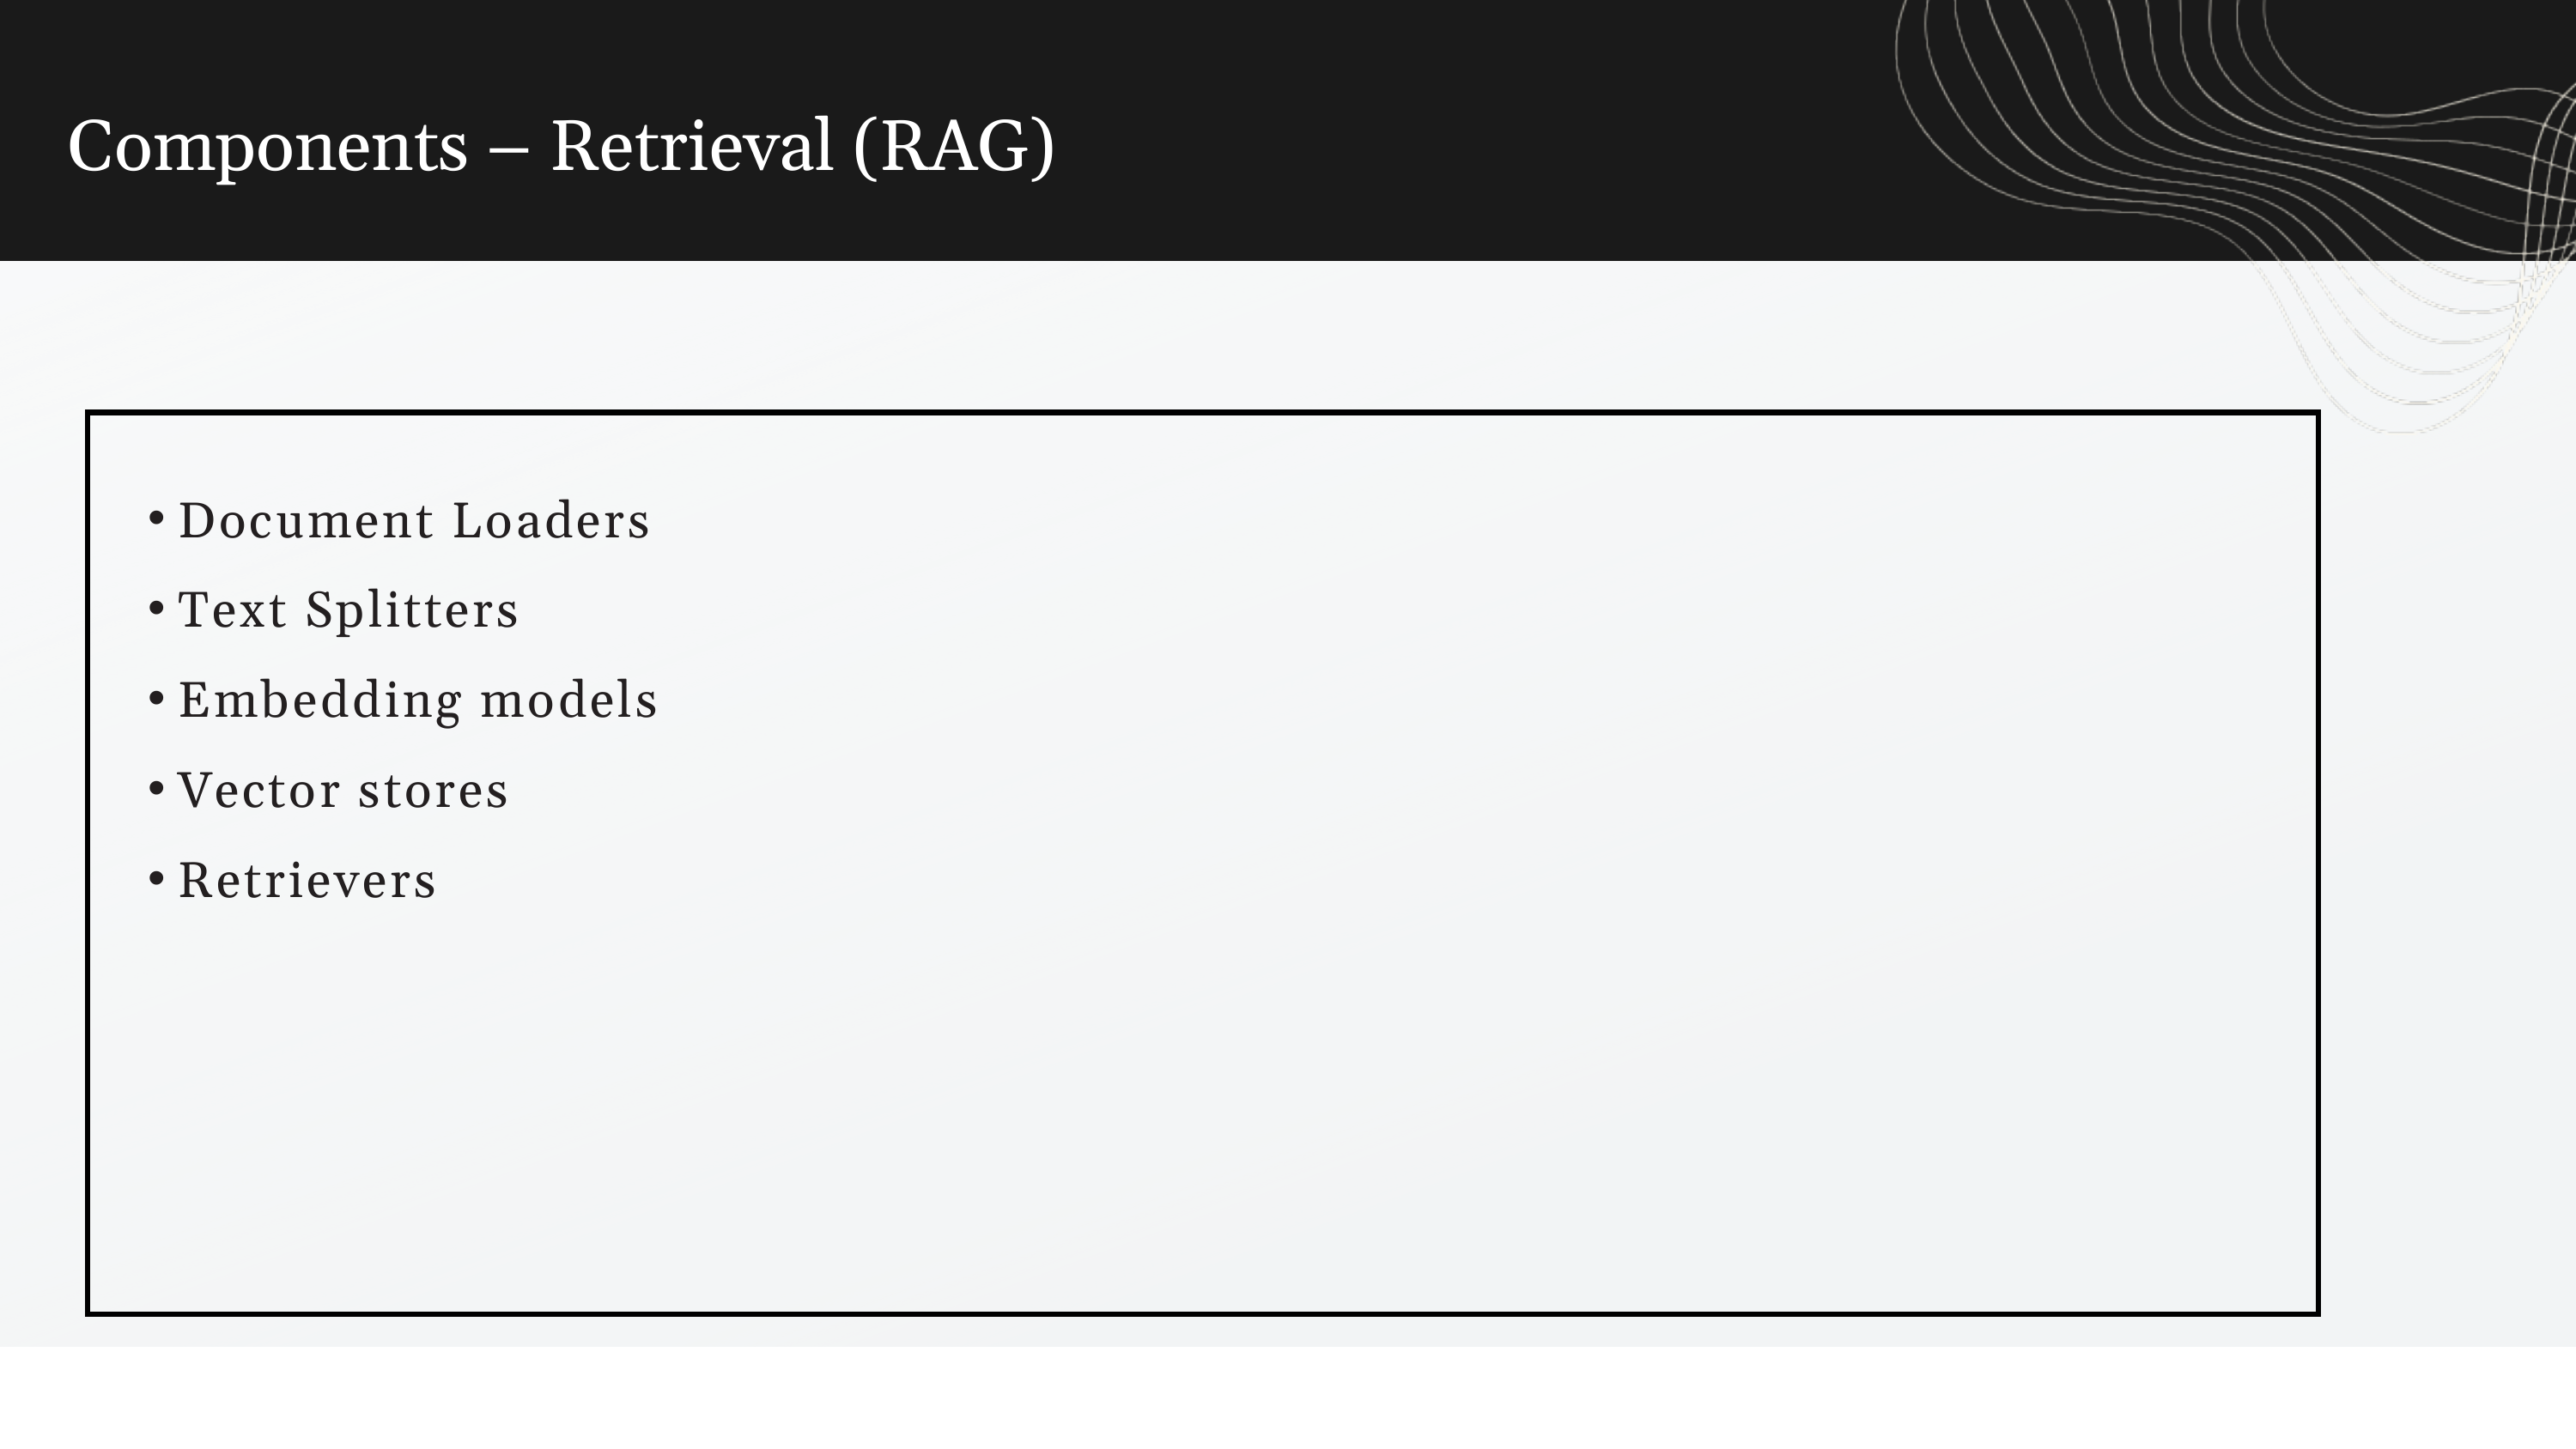

Components – Retrieval (RAG)

Document Loaders
Text Splitters
Embedding models
Vector stores
Retrievers